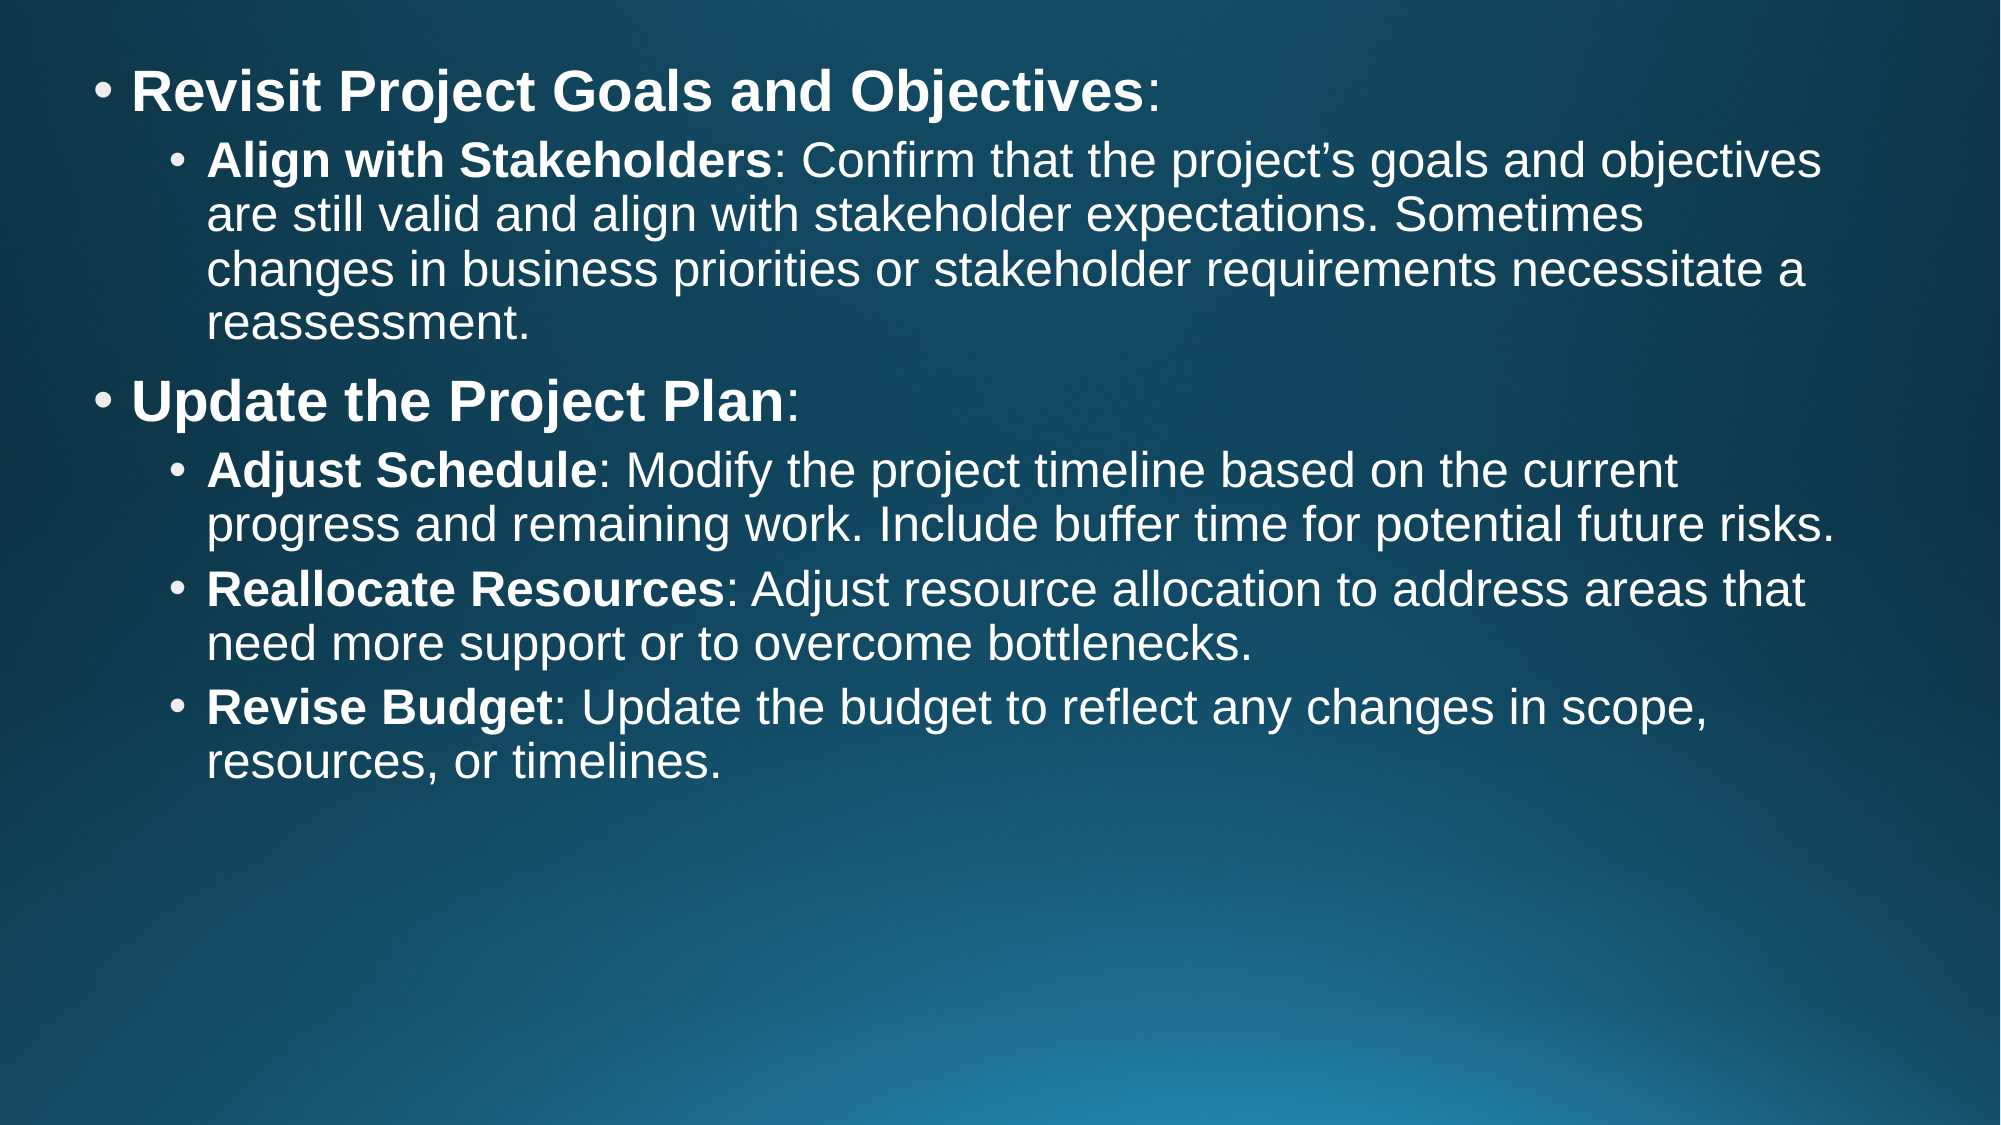

Revisit Project Goals and Objectives:
Align with Stakeholders: Confirm that the project’s goals and objectives are still valid and align with stakeholder expectations. Sometimes changes in business priorities or stakeholder requirements necessitate a reassessment.
Update the Project Plan:
Adjust Schedule: Modify the project timeline based on the current progress and remaining work. Include buffer time for potential future risks.
Reallocate Resources: Adjust resource allocation to address areas that need more support or to overcome bottlenecks.
Revise Budget: Update the budget to reflect any changes in scope, resources, or timelines.